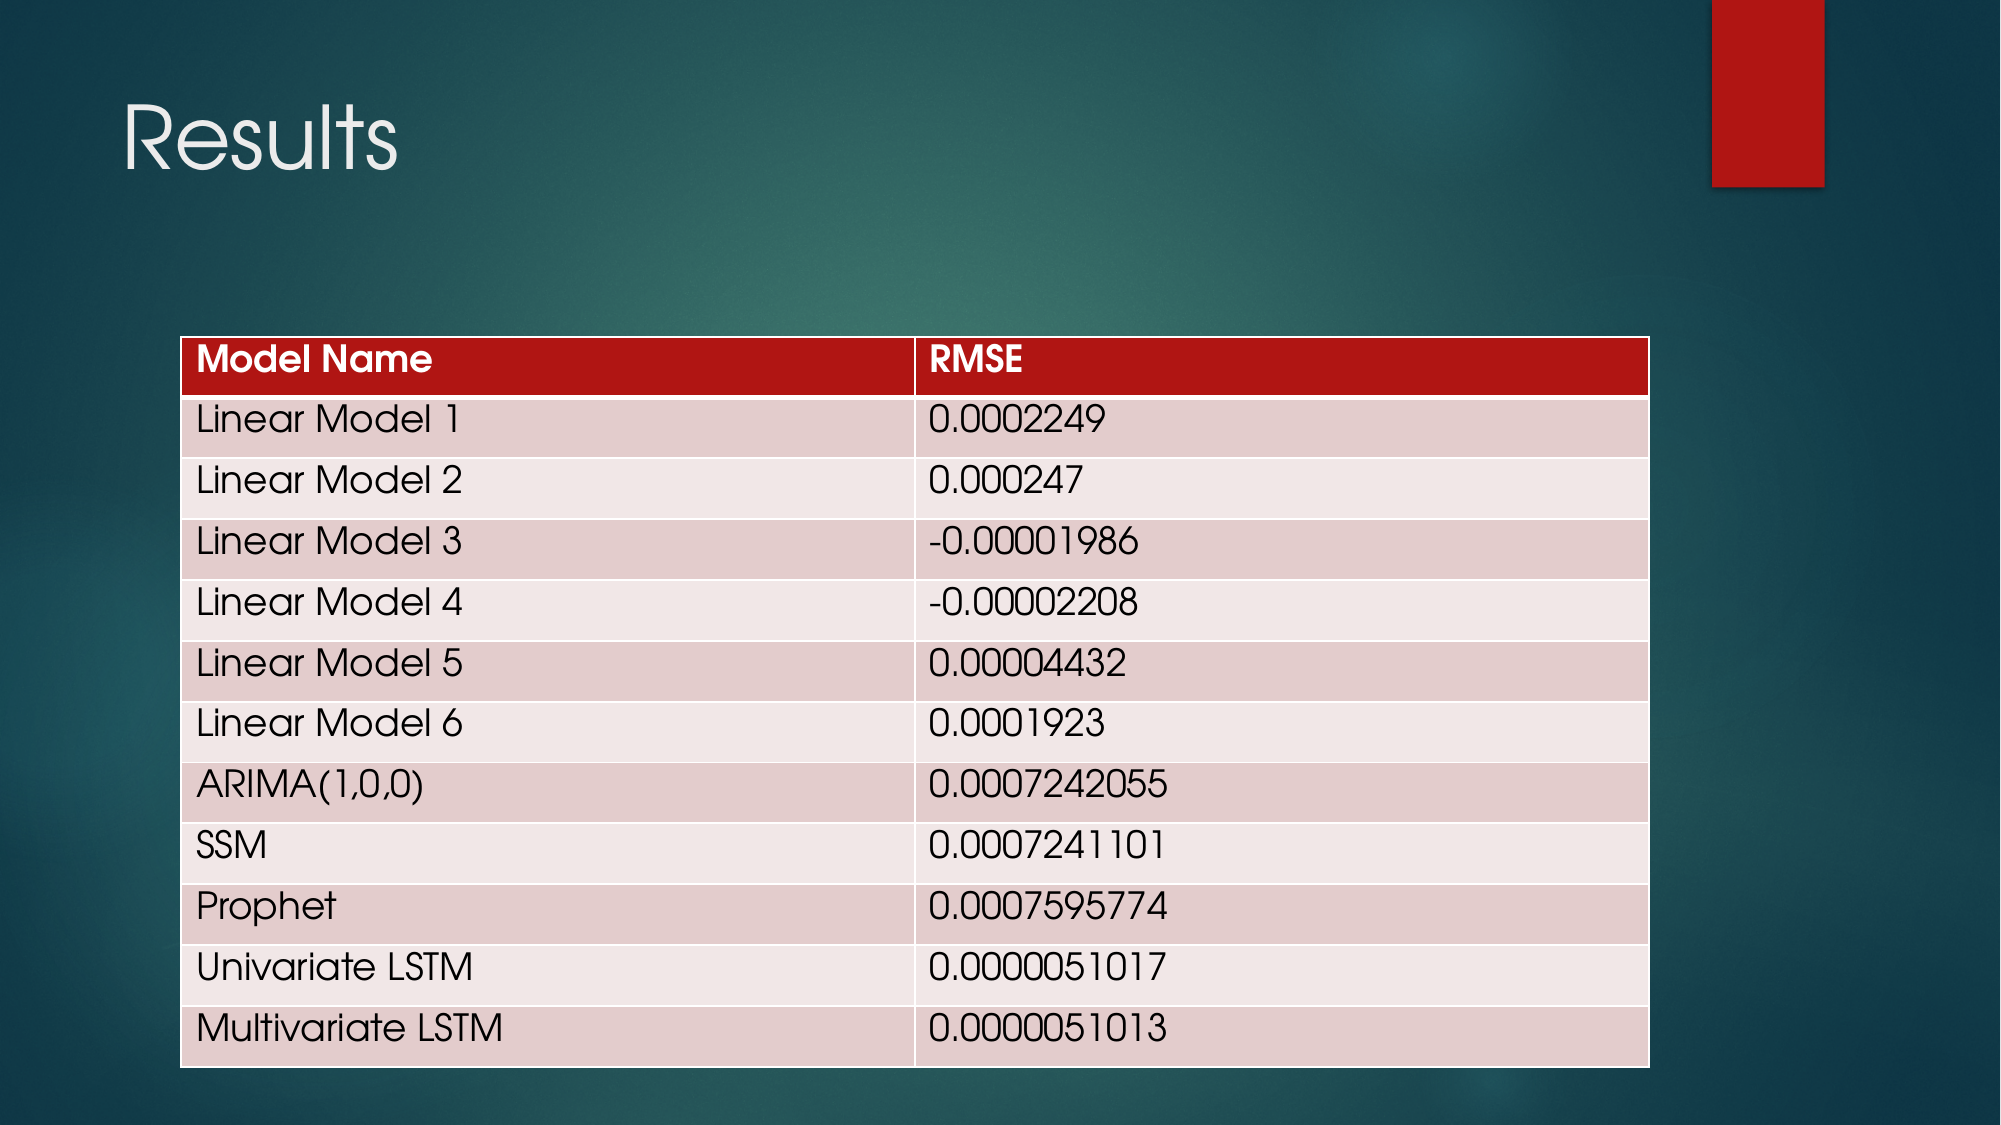

# Results
| Model Name | RMSE |
| --- | --- |
| Linear Model 1 | 0.0002249 |
| Linear Model 2 | 0.000247 |
| Linear Model 3 | -0.00001986 |
| Linear Model 4 | -0.00002208 |
| Linear Model 5 | 0.00004432 |
| Linear Model 6 | 0.0001923 |
| ARIMA(1,0,0) | 0.0007242055 |
| SSM | 0.0007241101 |
| Prophet | 0.0007595774 |
| Univariate LSTM | 0.0000051017 |
| Multivariate LSTM | 0.0000051013 |